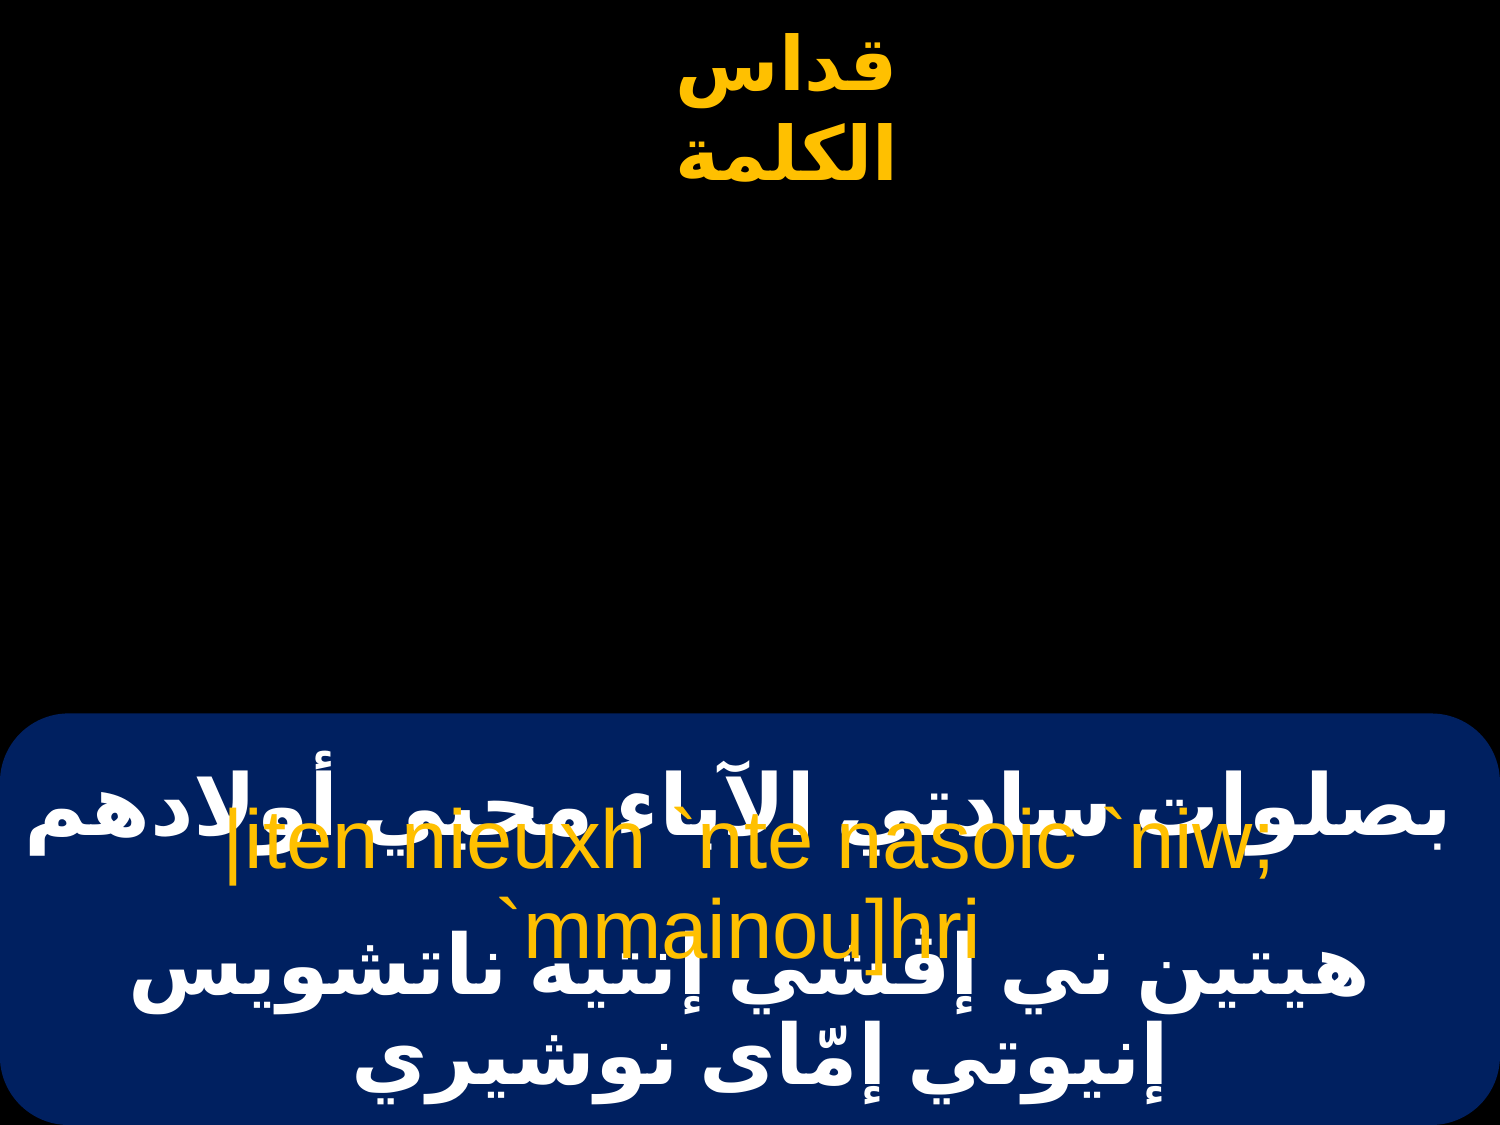

# بصلوات سادتي الآباء محبي أولادهم
|iten nieuxh `nte nasoic `niw; `mmainou]hri
هيتين ني إڤشي إنتيه ناتشويس إنيوتي إمّاى نوشيري